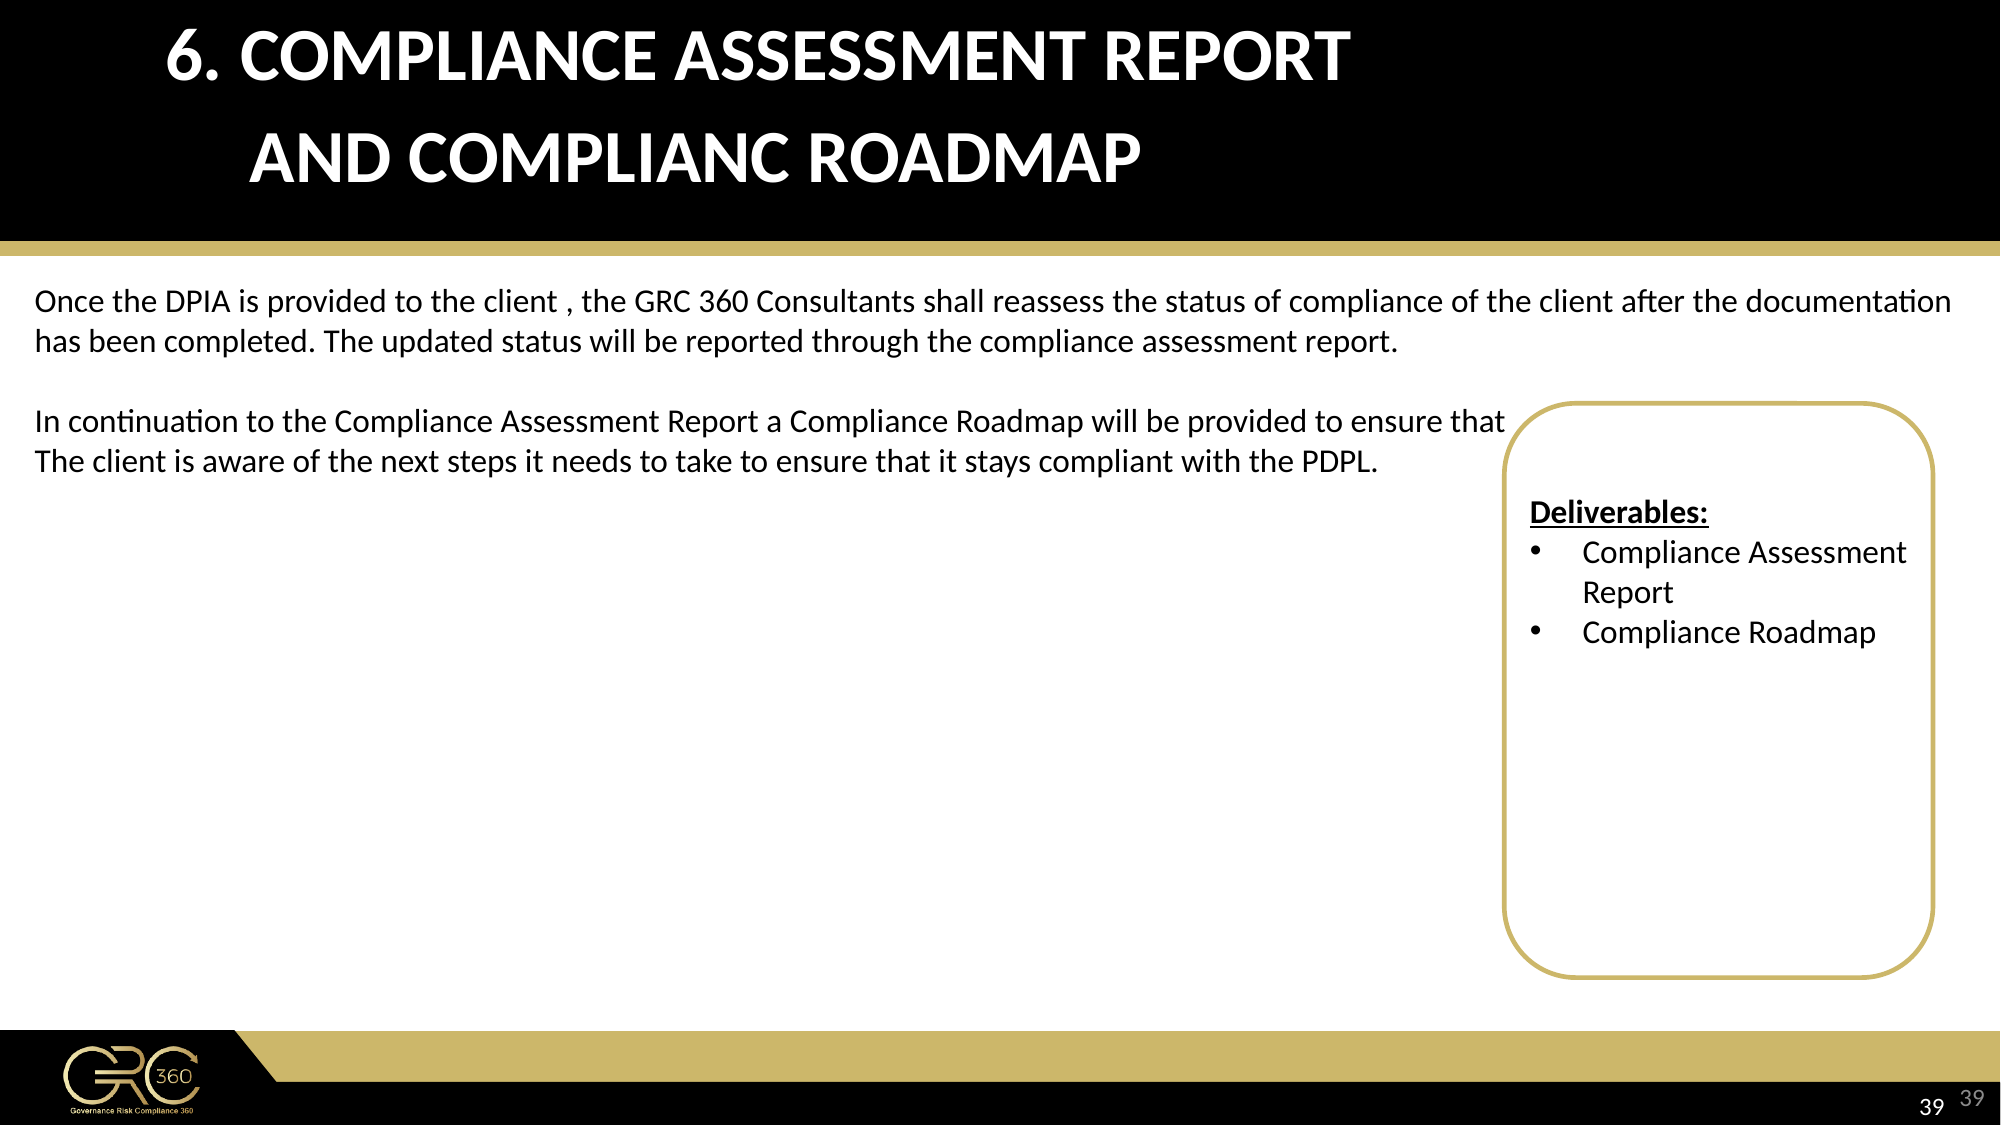

6. COMPLIANCE ASSESSMENT REPORT
     AND COMPLIANC ROADMAP
Once the DPIA is provided to the client , the GRC 360 Consultants shall reassess the status of compliance of the client after the documentation has been completed. The updated status will be reported through the compliance assessment report.

In continuation to the Compliance Assessment Report a Compliance Roadmap will be provided to ensure that
The client is aware of the next steps it needs to take to ensure that it stays compliant with the PDPL.

Deliverables:
Compliance Assessment Report
Compliance Roadmap
39